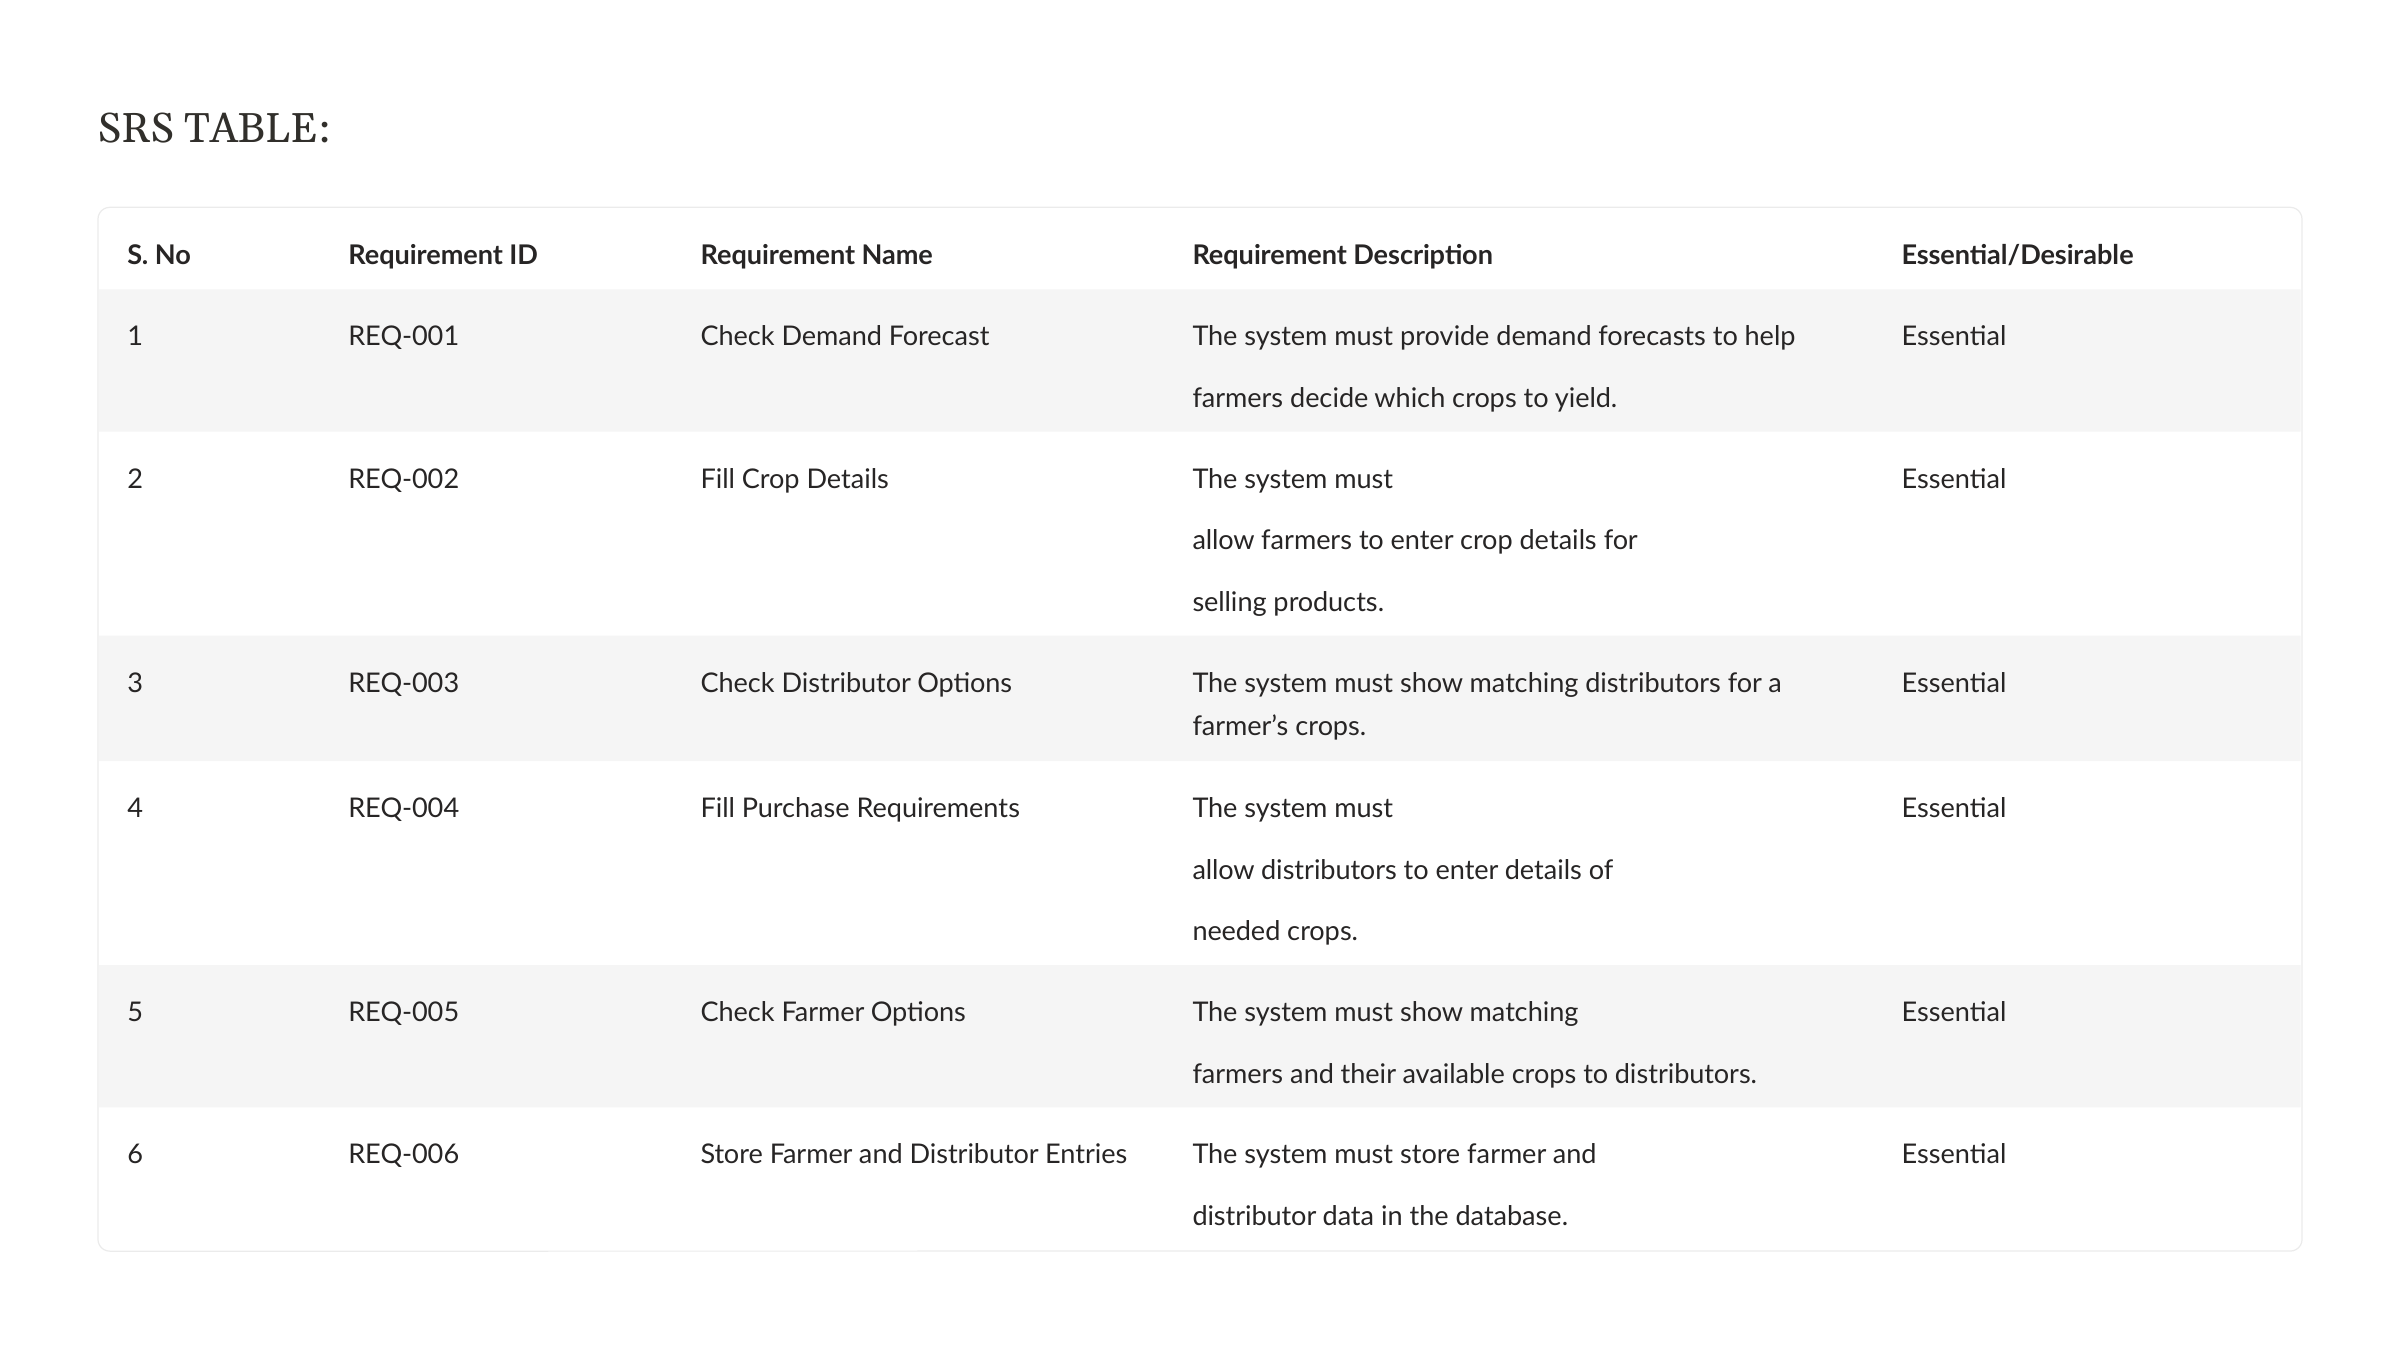

SRS TABLE:

S. No
Requirement ID
Requirement Name
Requirement Description
Essential/Desirable

1
REQ-001
Check Demand Forecast
The system must provide demand forecasts to help
Essential
farmers decide which crops to yield.

2
REQ-002
Fill Crop Details
The system must
Essential
allow farmers to enter crop details for
selling products.

3
REQ-003
Check Distributor Options
The system must show matching distributors for a farmer’s crops.
Essential

4
REQ-004
Fill Purchase Requirements
The system must
Essential
allow distributors to enter details of
needed crops.

5
REQ-005
Check Farmer Options
The system must show matching
Essential
farmers and their available crops to distributors.

6
REQ-006
Store Farmer and Distributor Entries
The system must store farmer and
Essential
distributor data in the database.